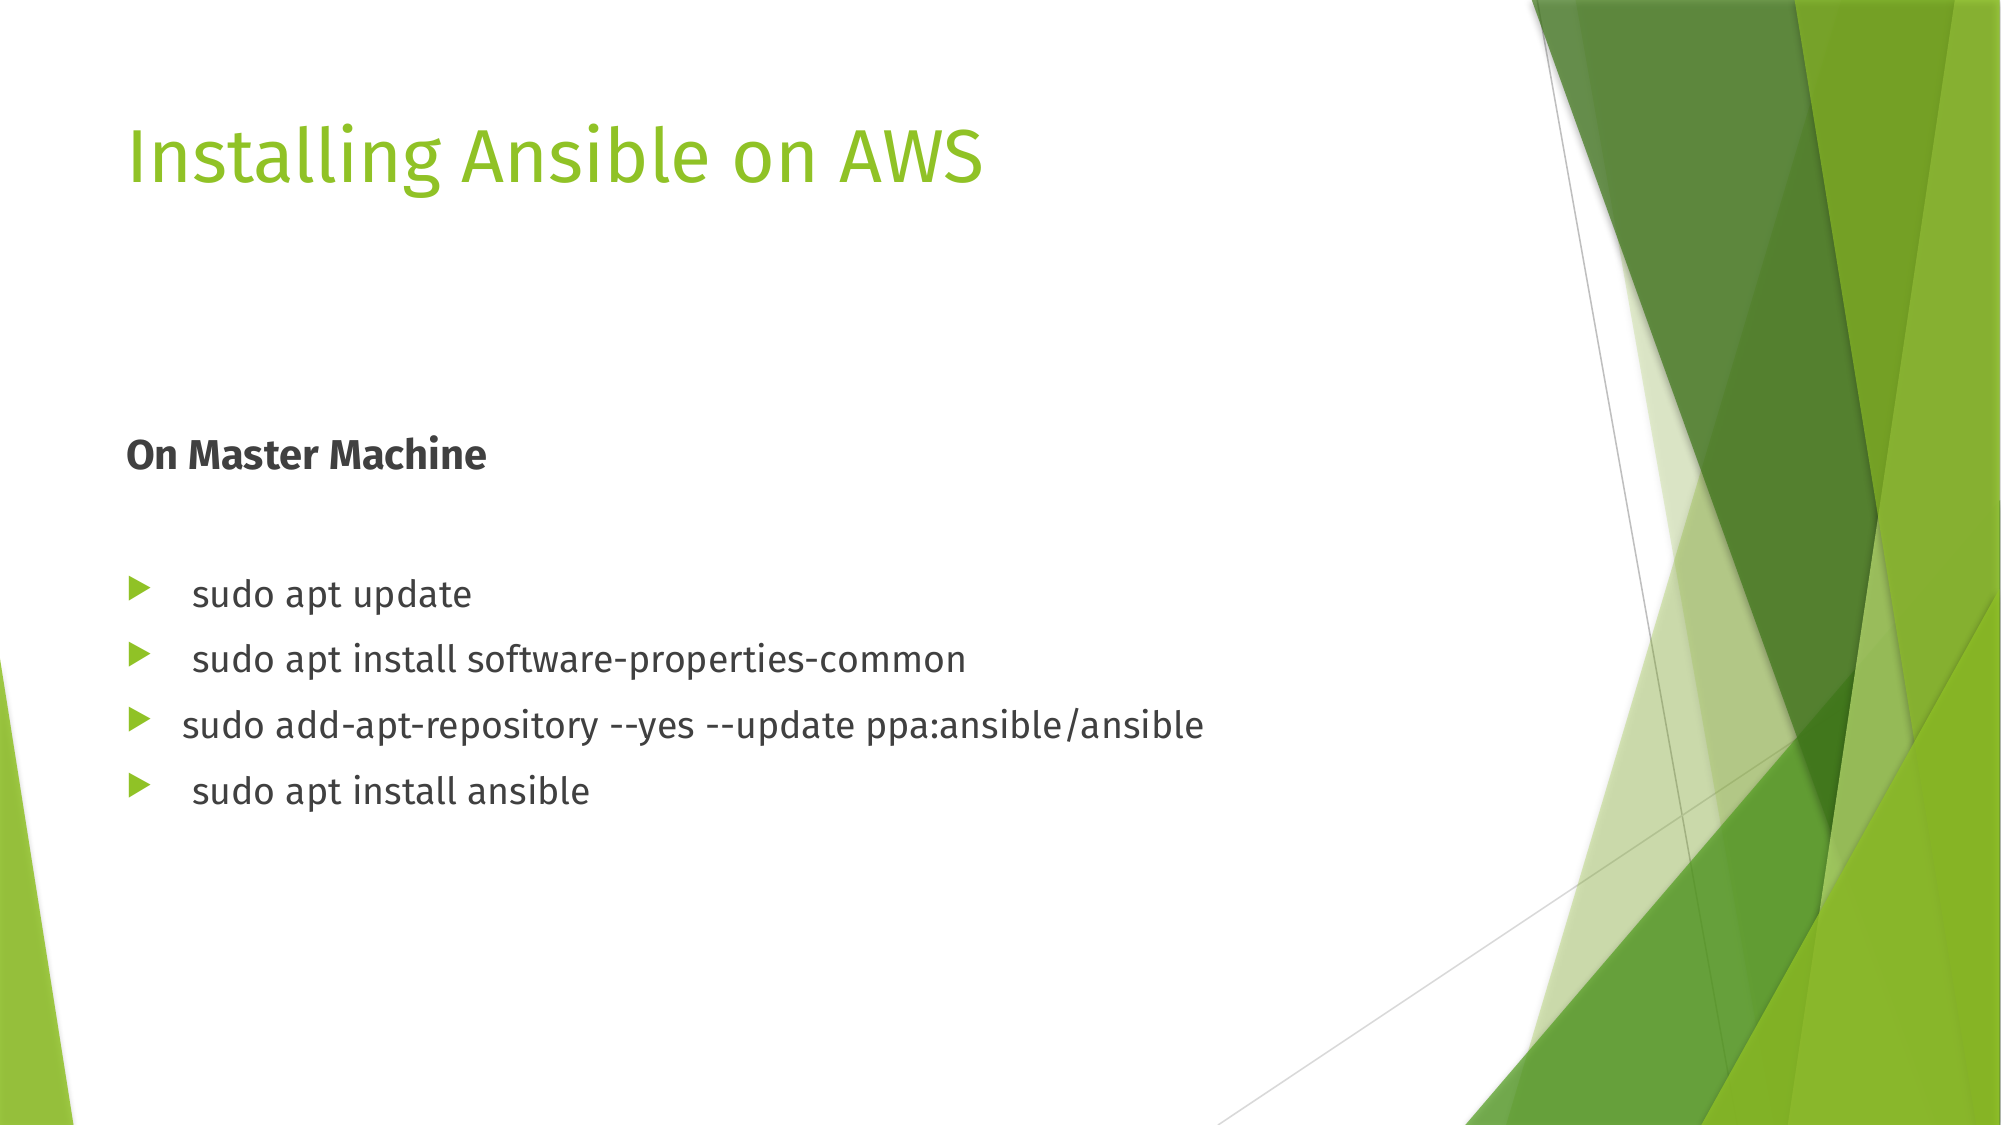

# Installing Ansible on AWS

On Master Machine

 sudo apt update
 sudo apt install software-properties-common
sudo add-apt-repository --yes --update ppa:ansible/ansible
 sudo apt install ansible